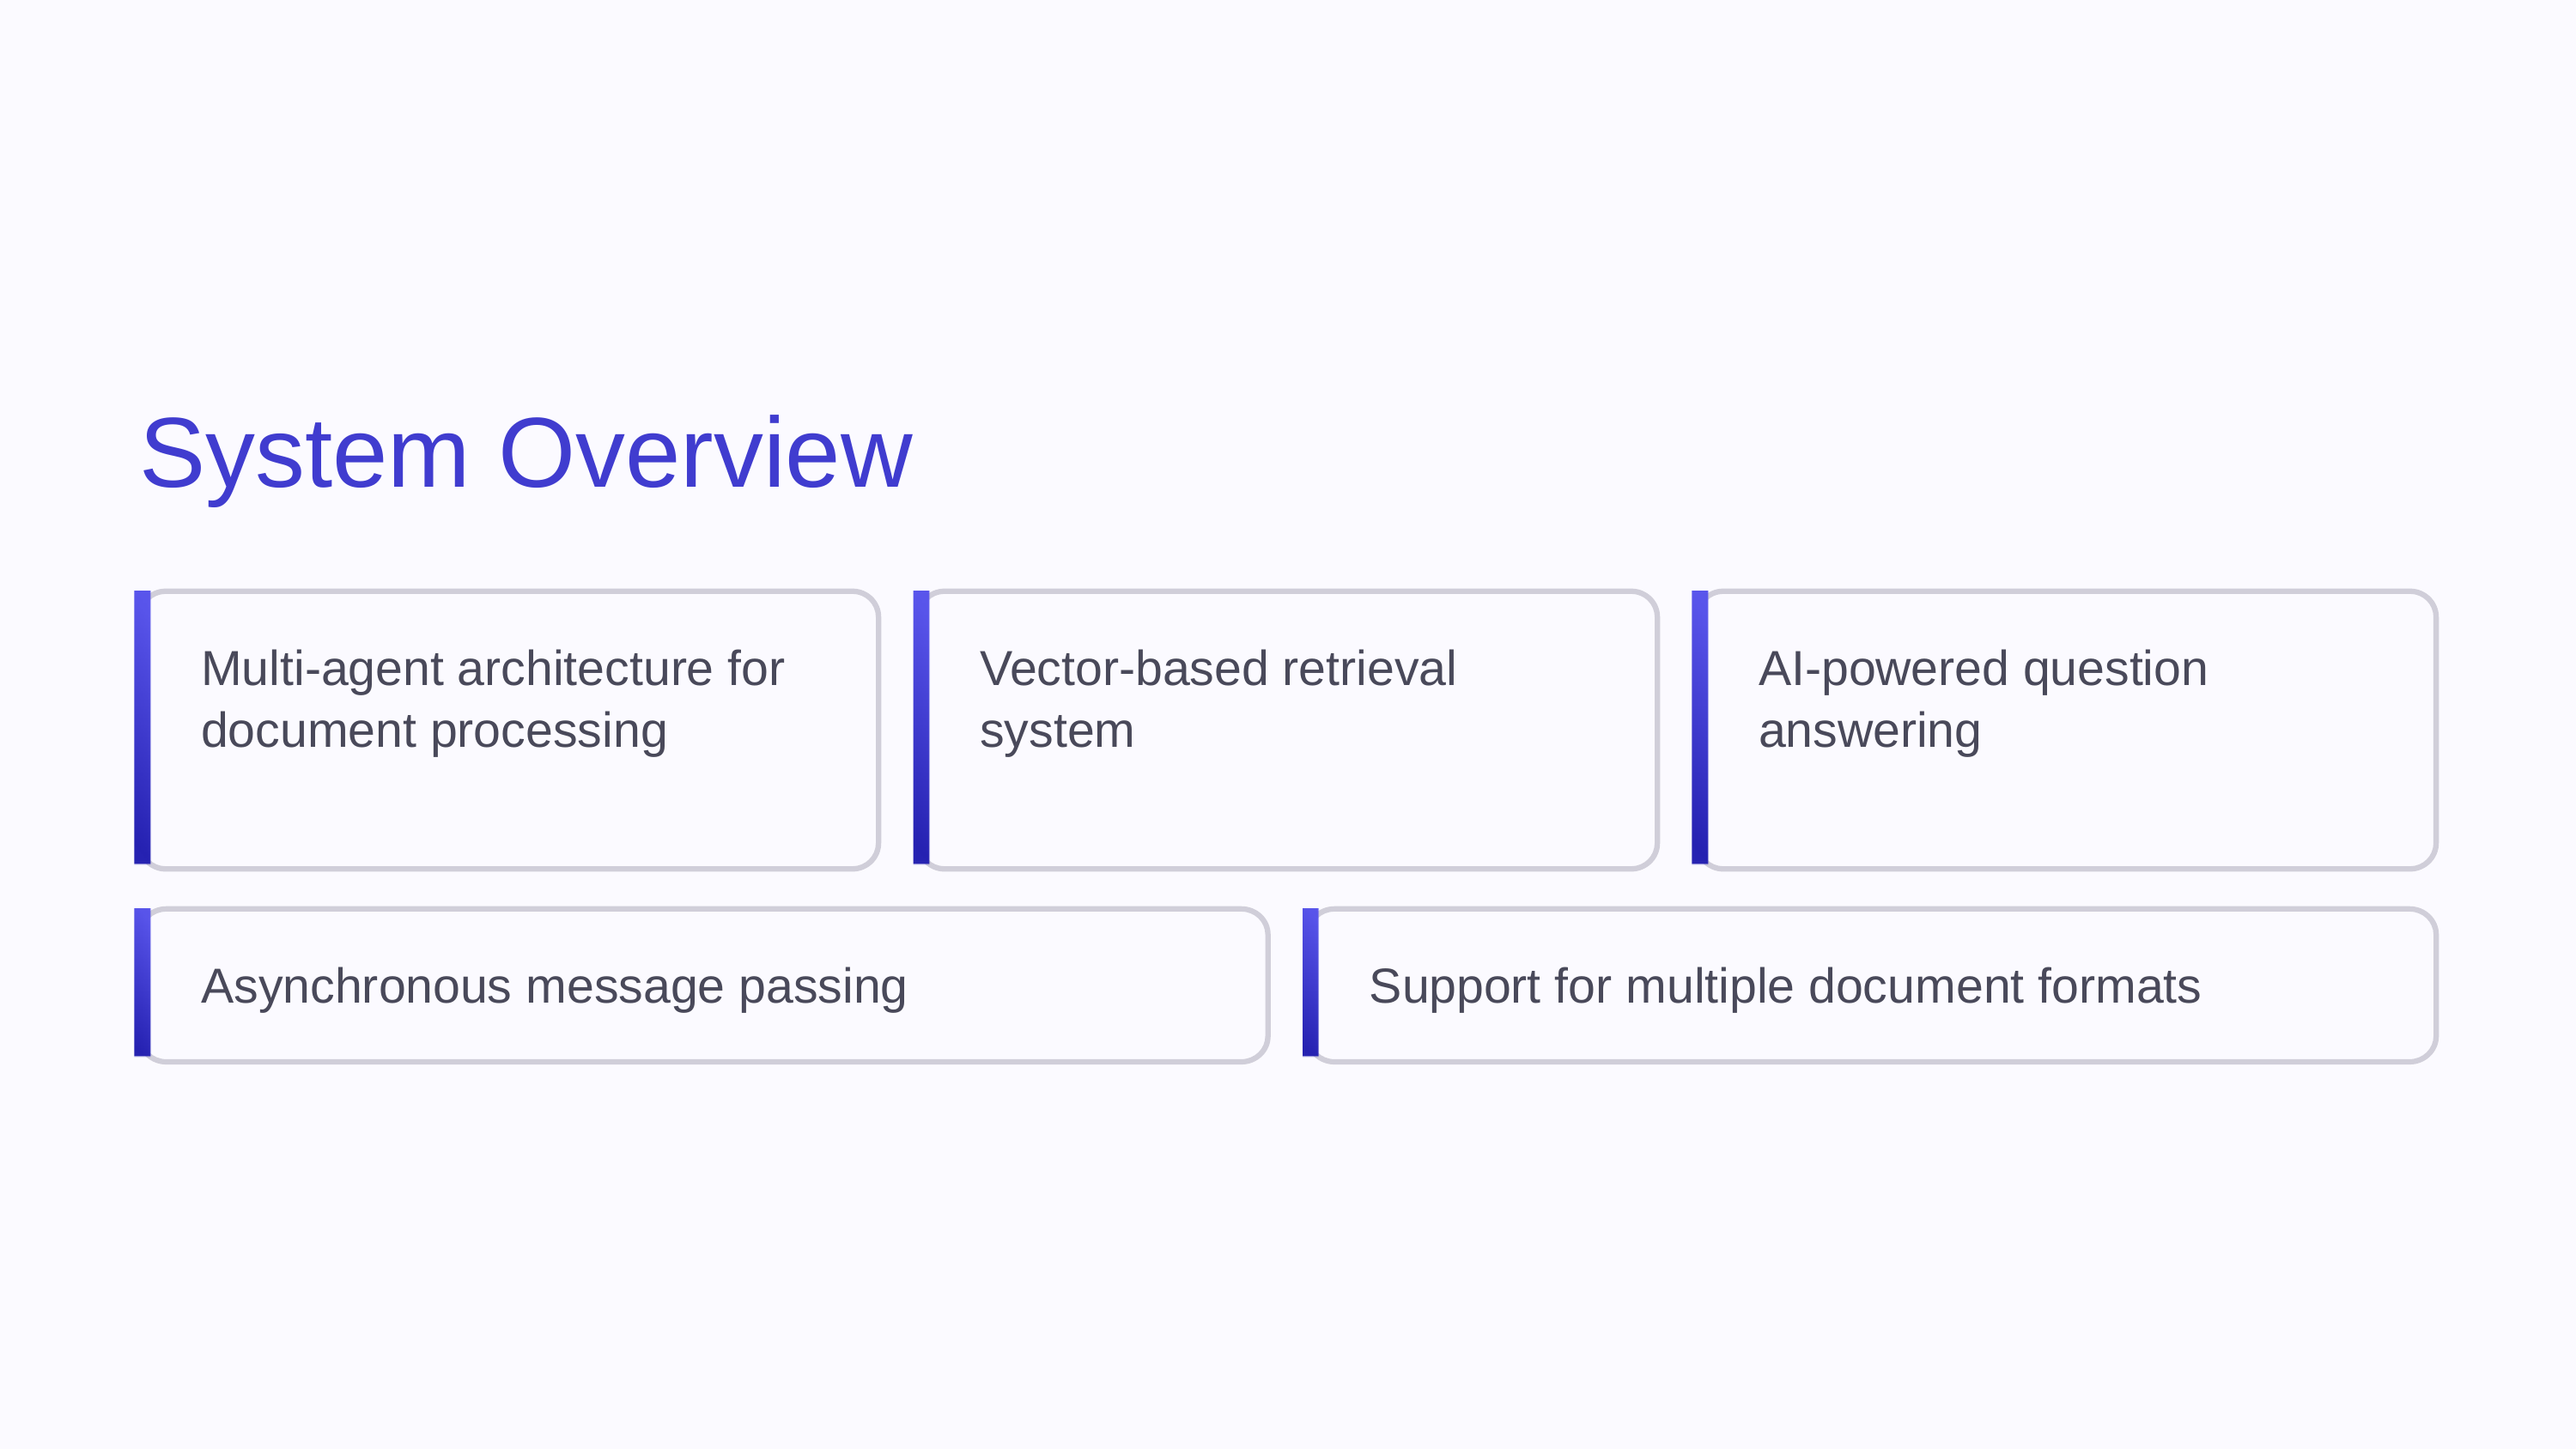

System Overview

Multi-agent architecture for document processing
Vector-based retrieval system
AI-powered question answering

Asynchronous message passing
Support for multiple document formats